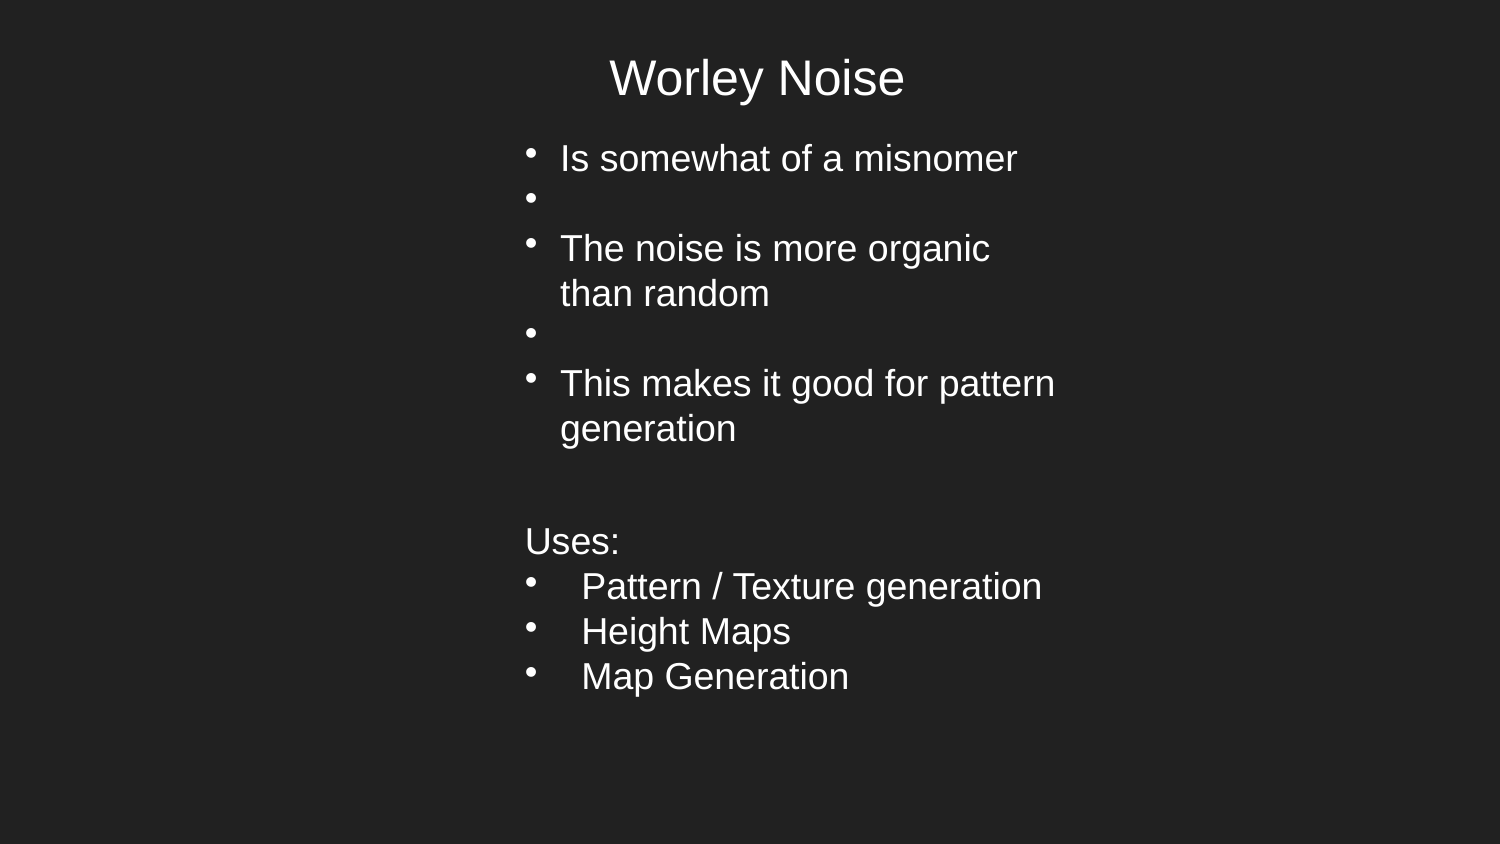

Worley Noise
Is somewhat of a misnomer

The noise is more organic than random

This makes it good for pattern generation
Uses:
  Pattern / Texture generation
  Height Maps
  Map Generation